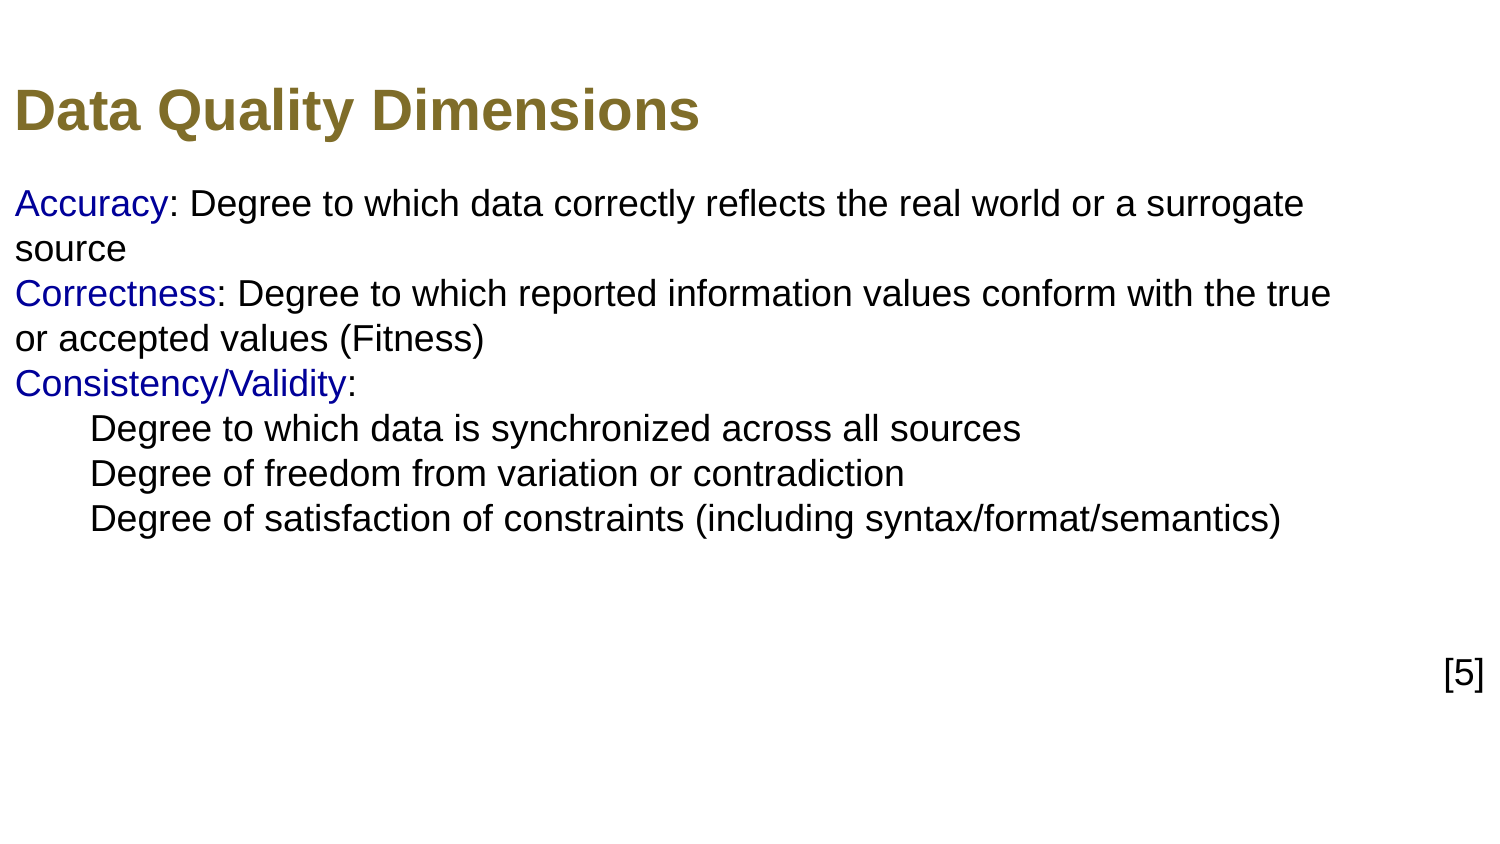

Data Quality Dimensions
Accuracy: Degree to which data correctly reflects the real world or a surrogate source
Correctness: Degree to which reported information values conform with the true or accepted values (Fitness)
Consistency/Validity:
Degree to which data is synchronized across all sources
Degree of freedom from variation or contradiction
Degree of satisfaction of constraints (including syntax/format/semantics)
[5]